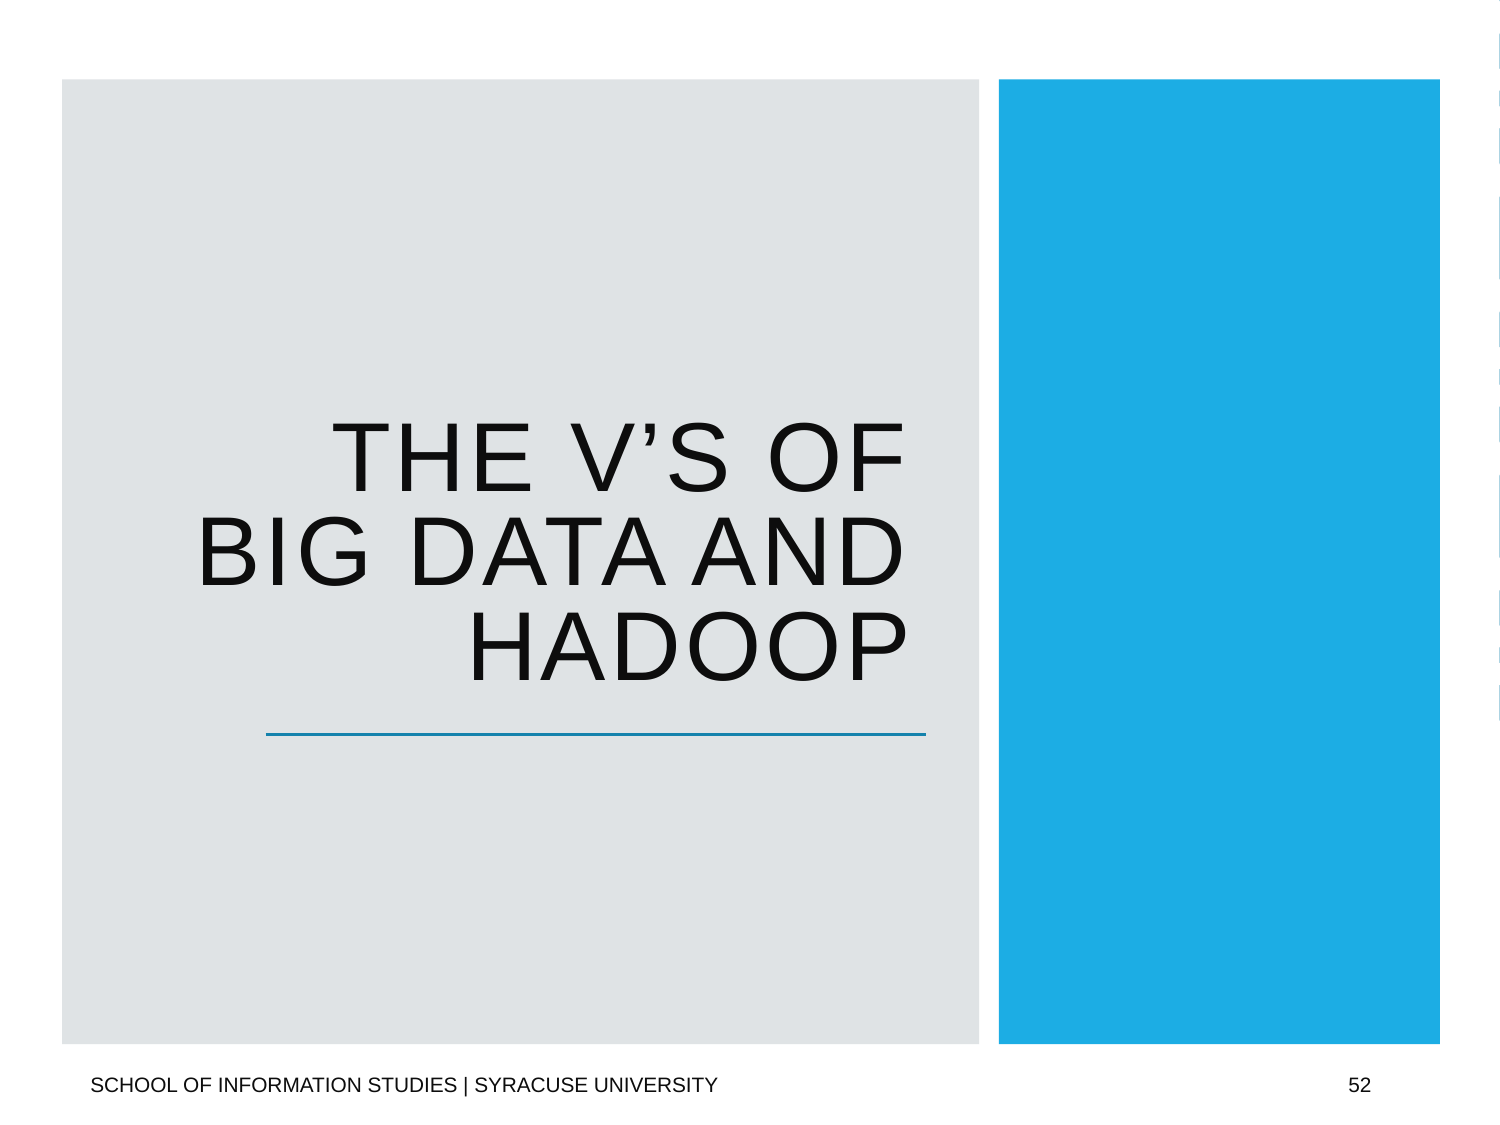

# The V’s of Big Data And HAdoop
School of Information Studies | Syracuse University
52